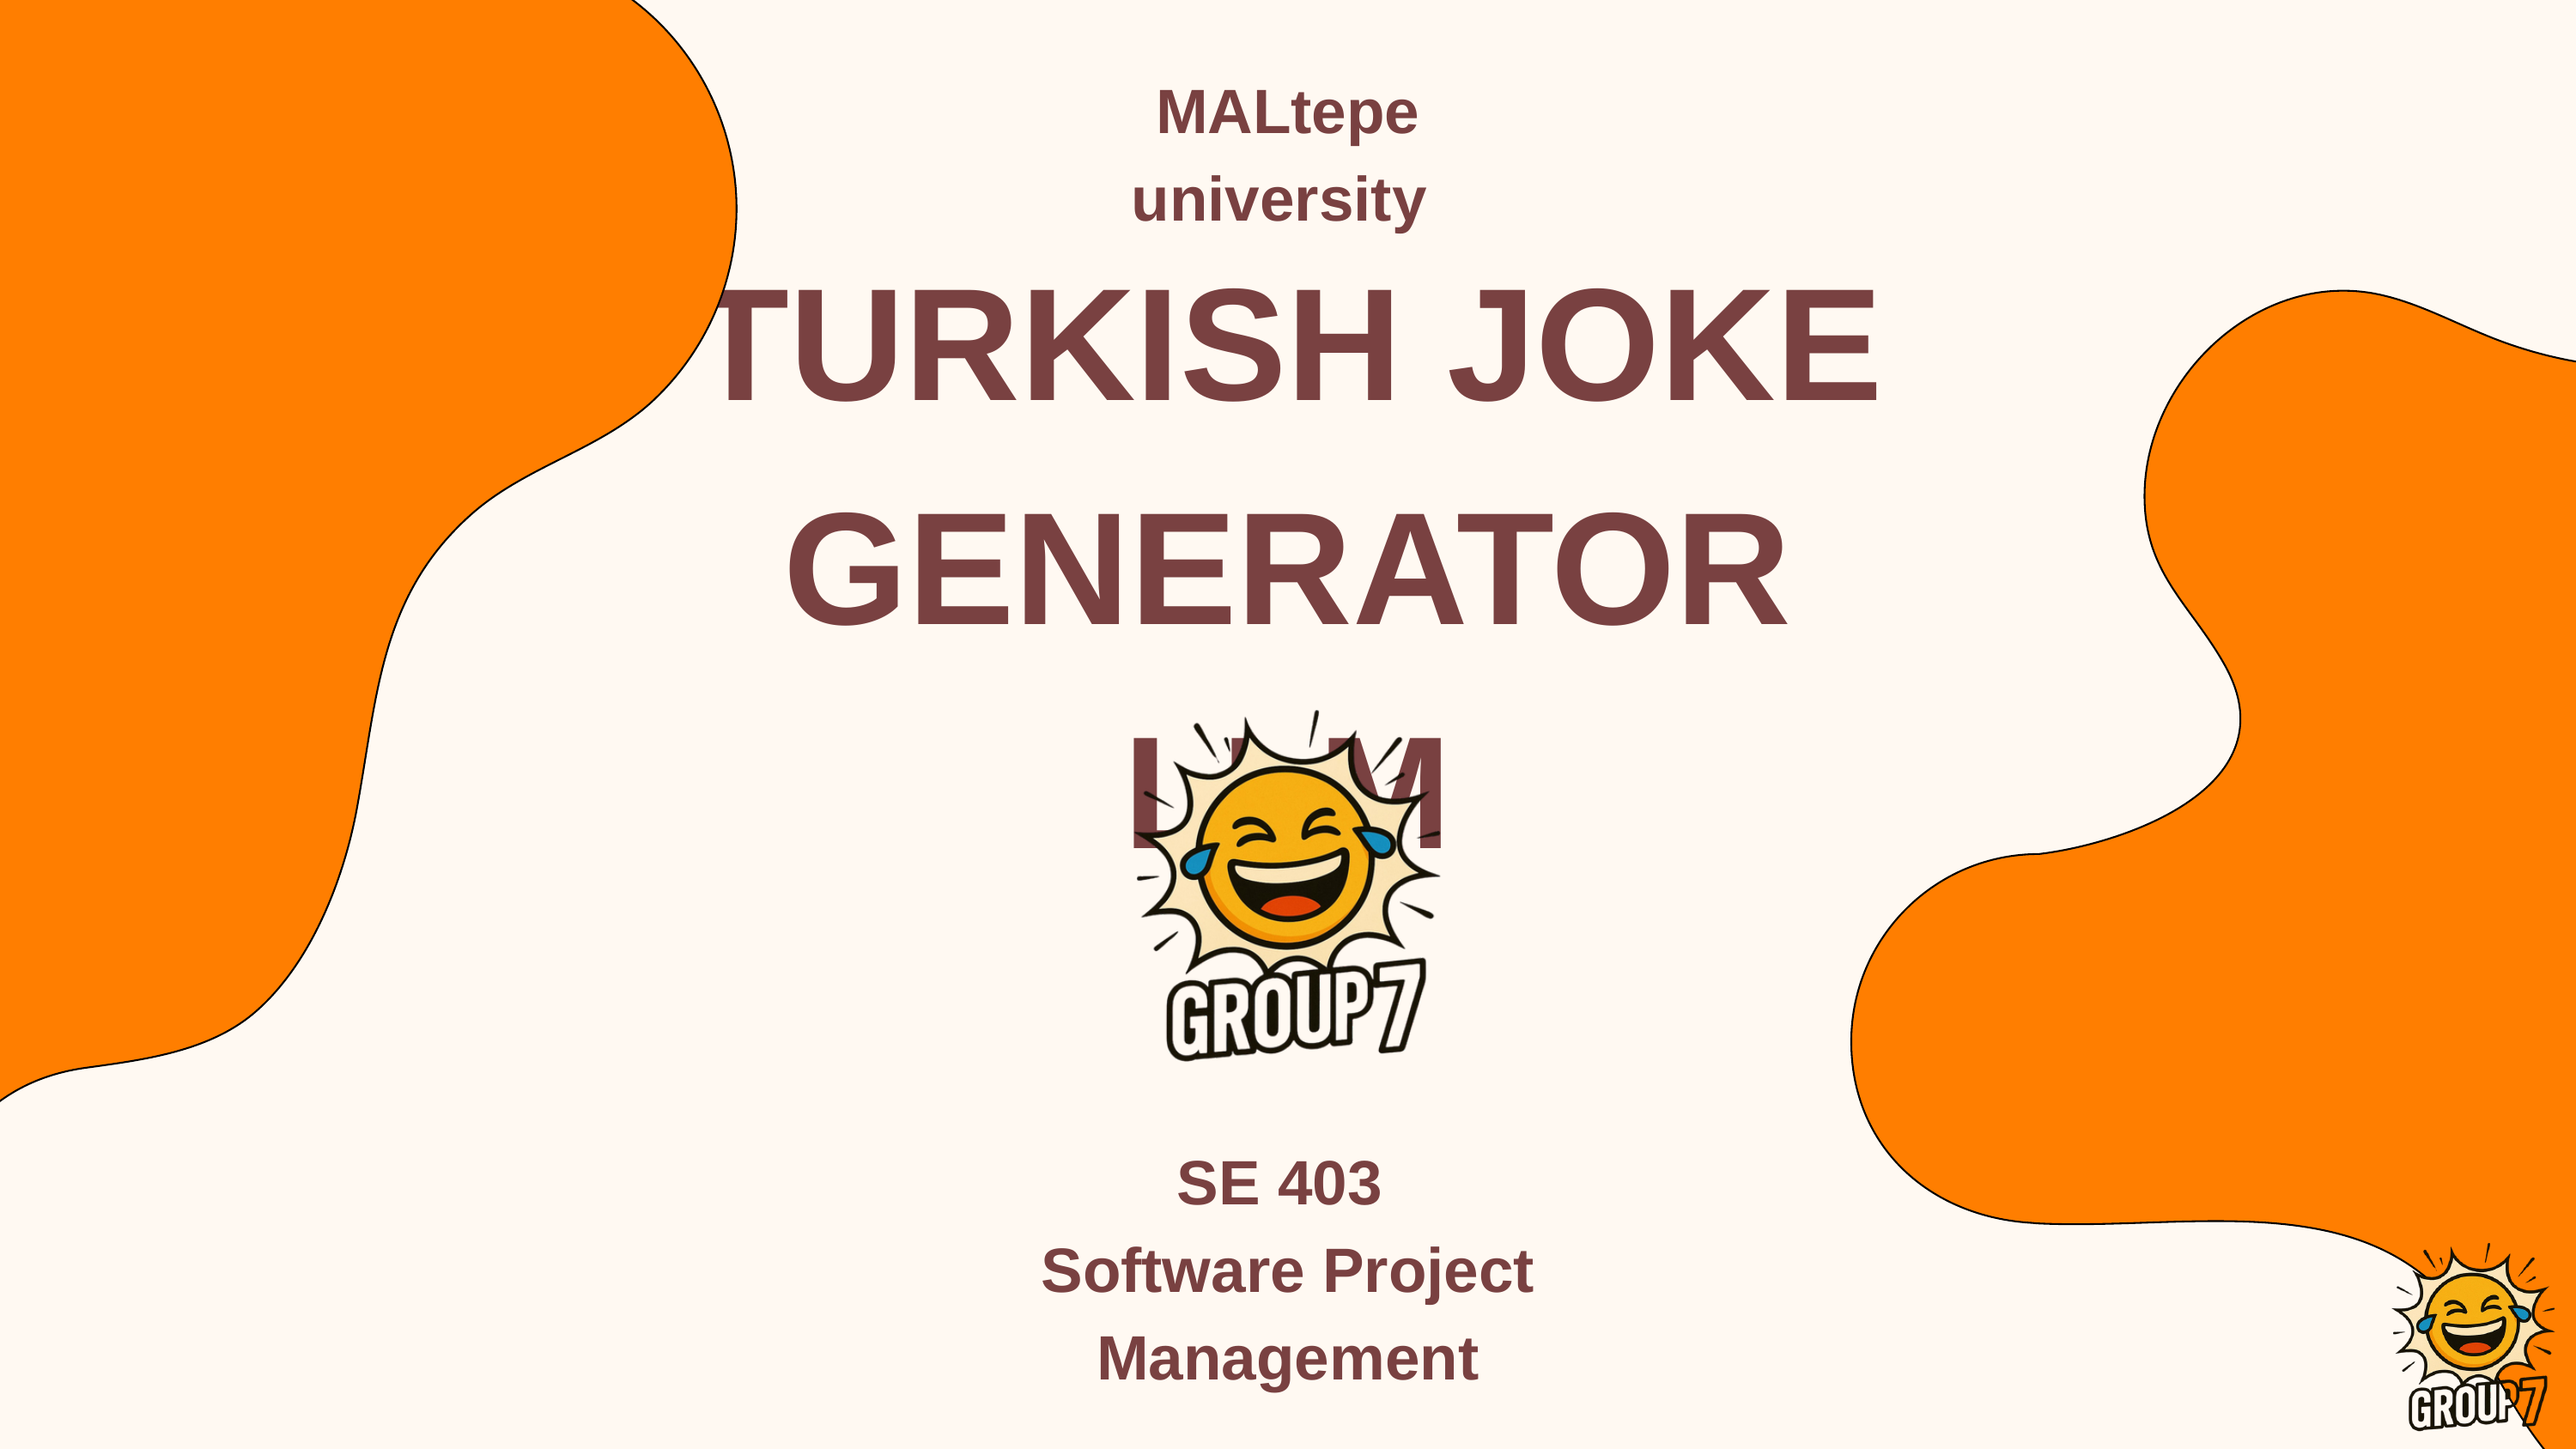

MALtepe university
TURKISH JOKE GENERATOR LLM

SE 403
Software Project Management